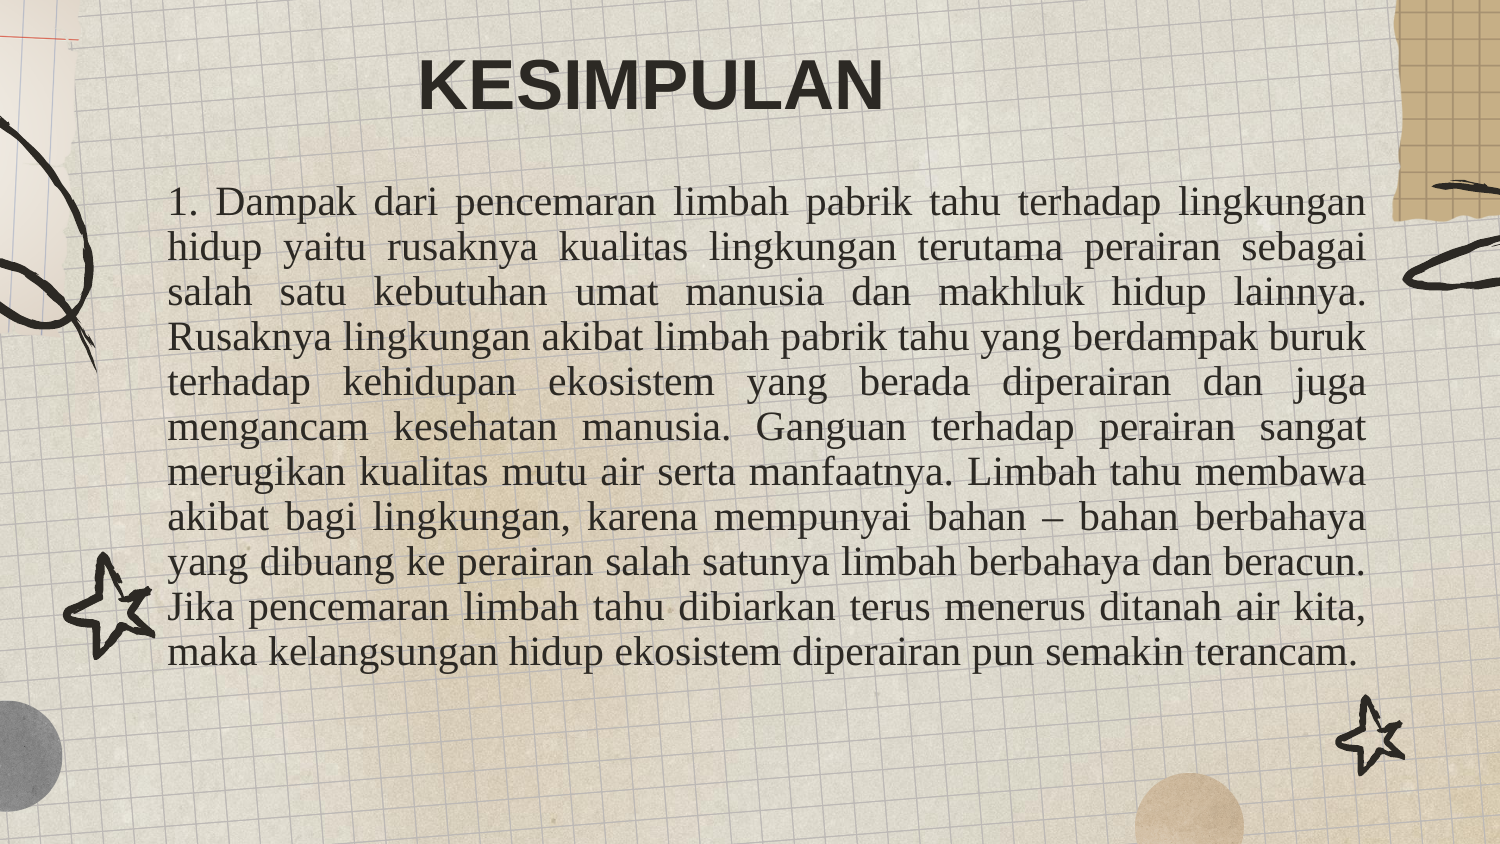

# KESIMPULAN
1. Dampak dari pencemaran limbah pabrik tahu terhadap lingkungan hidup yaitu rusaknya kualitas lingkungan terutama perairan sebagai salah satu kebutuhan umat manusia dan makhluk hidup lainnya. Rusaknya lingkungan akibat limbah pabrik tahu yang berdampak buruk terhadap kehidupan ekosistem yang berada diperairan dan juga mengancam kesehatan manusia. Ganguan terhadap perairan sangat merugikan kualitas mutu air serta manfaatnya. Limbah tahu membawa akibat bagi lingkungan, karena mempunyai bahan – bahan berbahaya yang dibuang ke perairan salah satunya limbah berbahaya dan beracun. Jika pencemaran limbah tahu dibiarkan terus menerus ditanah air kita, maka kelangsungan hidup ekosistem diperairan pun semakin terancam.